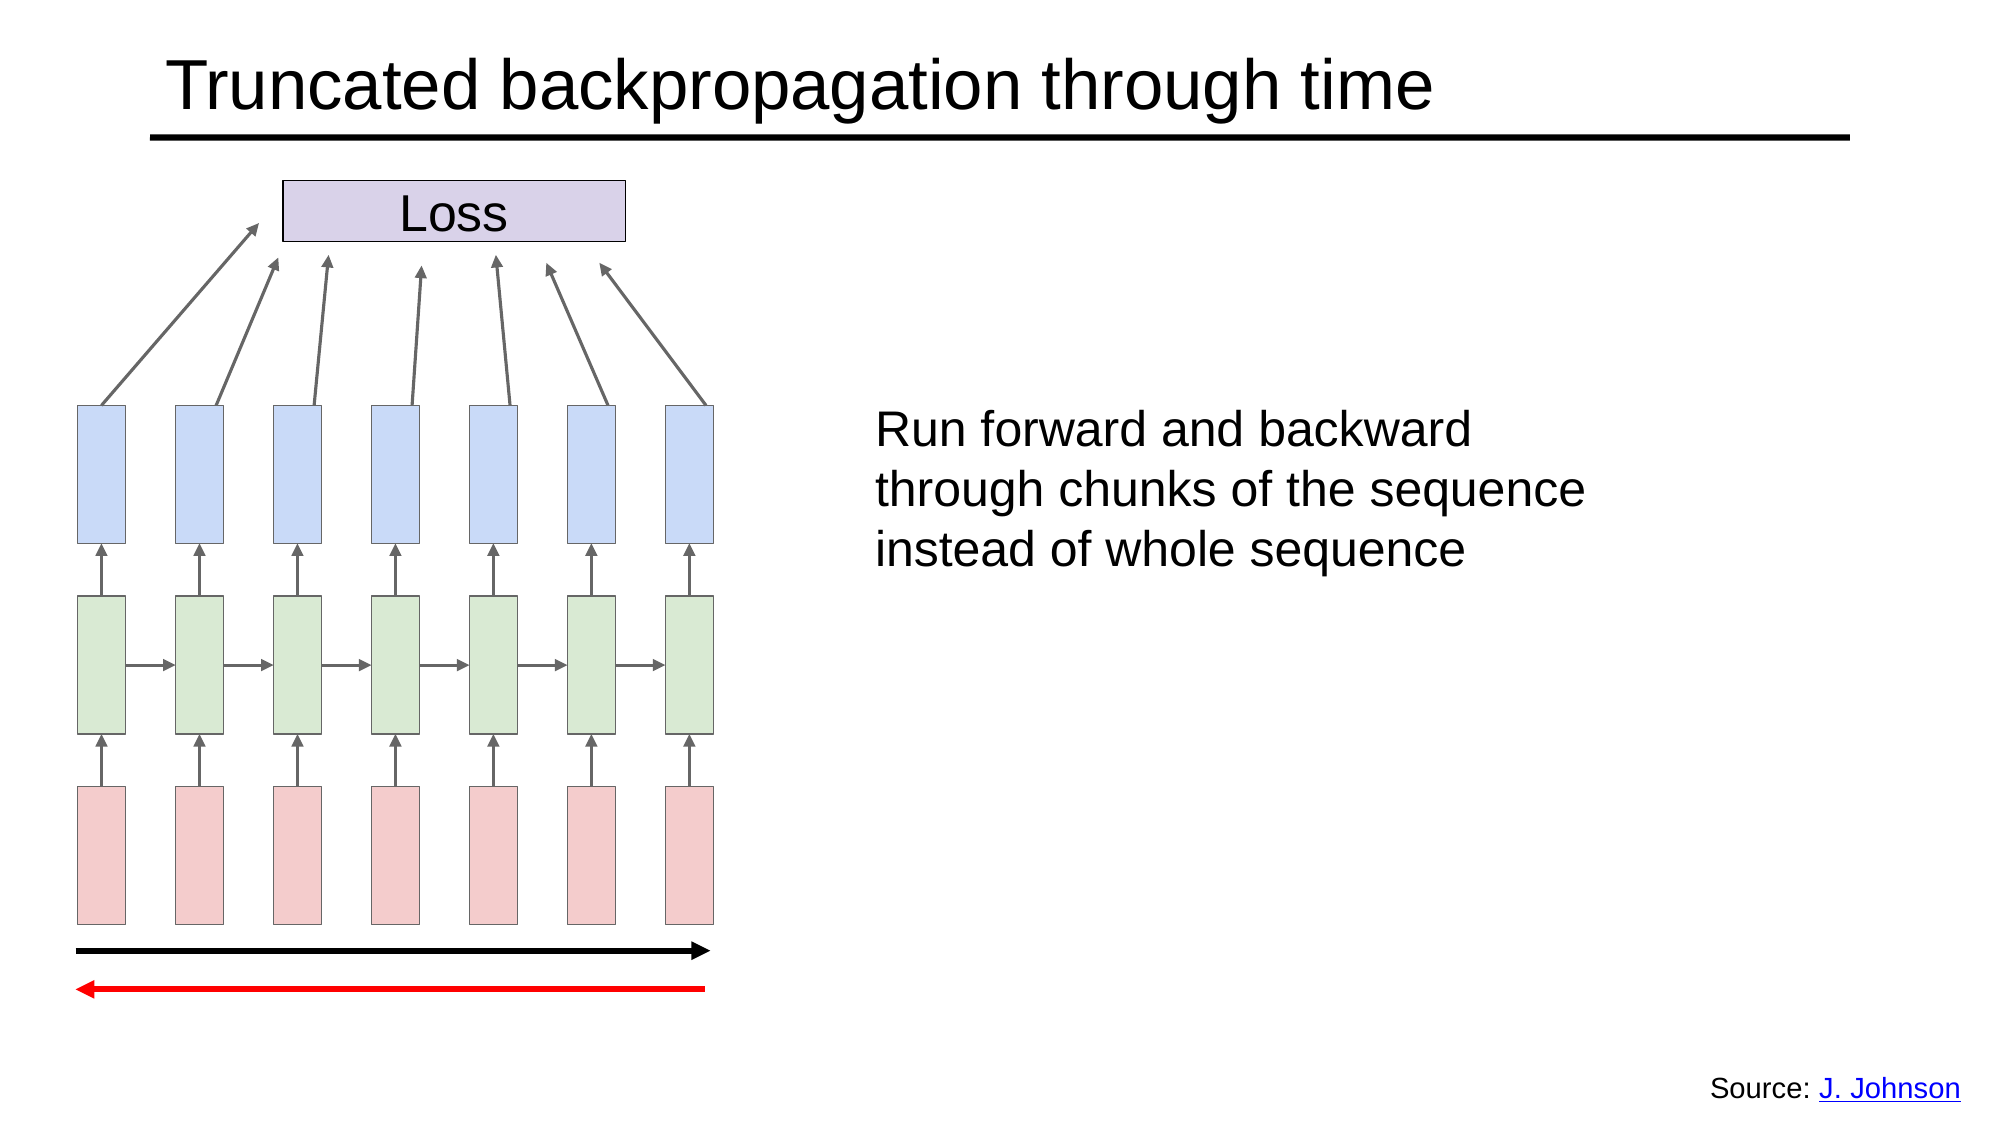

# Truncated backpropagation through time

Loss
Run forward and backward through chunks of the sequence instead of whole sequence

Source: J. Johnson